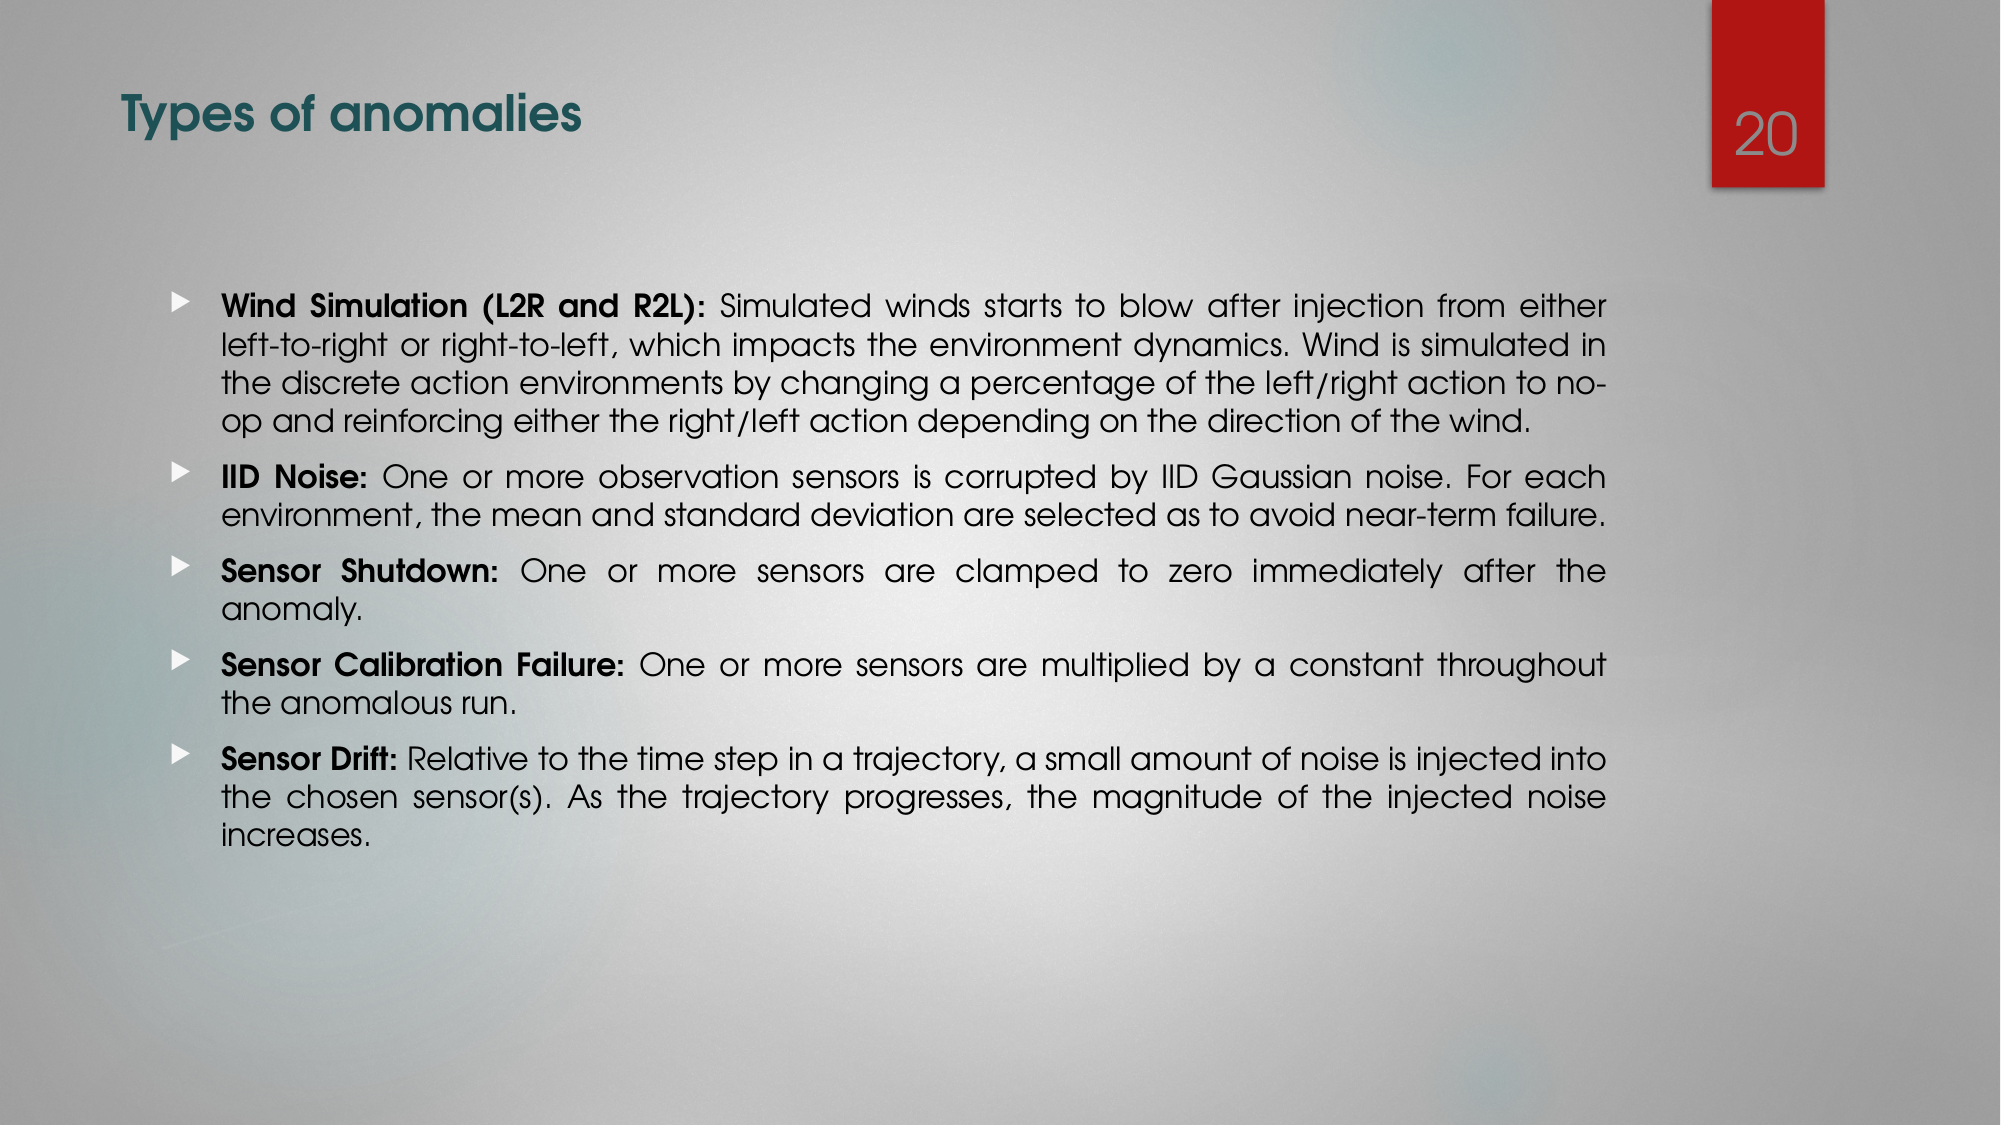

20
# Types of anomalies

Wind Simulation (L2R and R2L): Simulated winds starts to blow after injection from either left-to-right or right-to-left, which impacts the environment dynamics. Wind is simulated in the discrete action environments by changing a percentage of the left/right action to no-op and reinforcing either the right/left action depending on the direction of the wind.
IID Noise: One or more observation sensors is corrupted by IID Gaussian noise. For each environment, the mean and standard deviation are selected as to avoid near-term failure.
Sensor Shutdown: One or more sensors are clamped to zero immediately after the anomaly.
Sensor Calibration Failure: One or more sensors are multiplied by a constant throughout the anomalous run.
Sensor Drift: Relative to the time step in a trajectory, a small amount of noise is injected into the chosen sensor(s). As the trajectory progresses, the magnitude of the injected noise increases.